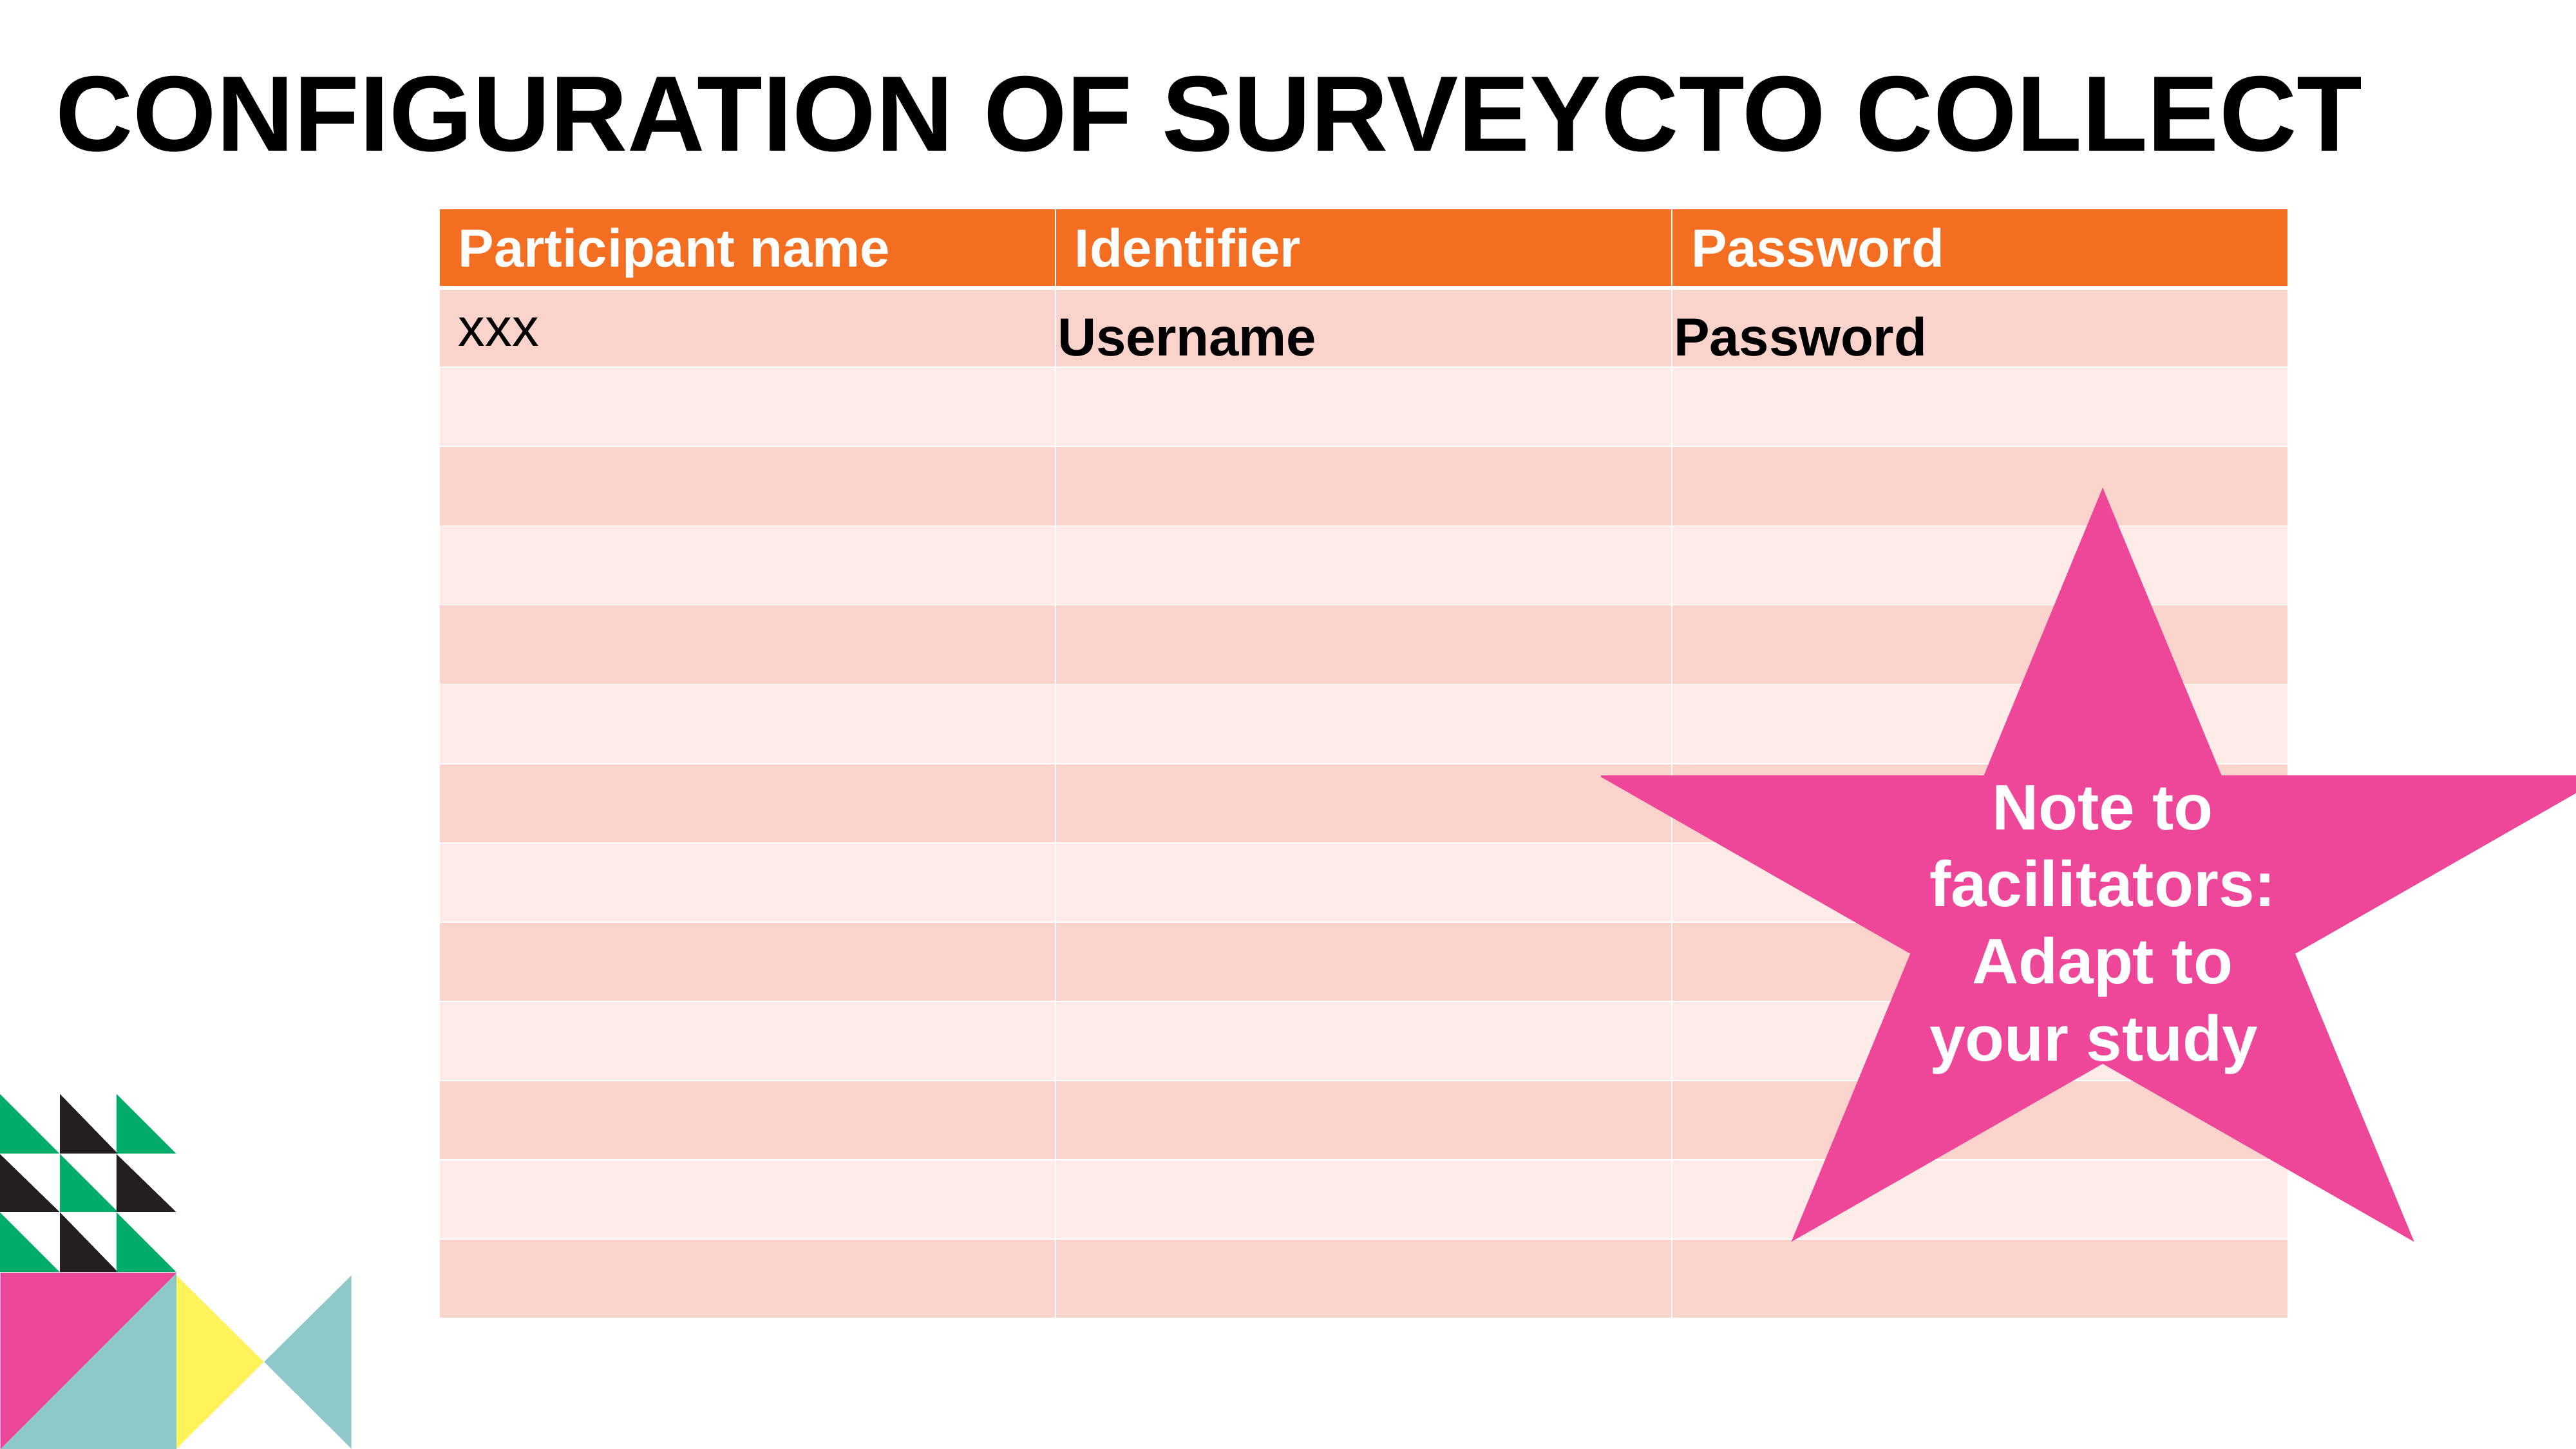

CONFIGURATION OF SURVEYCTO COLLECT
| Participant name | Identifier | Password |
| --- | --- | --- |
| xxx | Username | Password |
|  |  |  |
|  |  |  |
|  |  |  |
|  |  |  |
|  |  |  |
|  |  |  |
|  |  |  |
|  |  |  |
|  |  |  |
|  |  |  |
|  |  |  |
|  |  |  |
Note to facilitators:
Adapt to your study